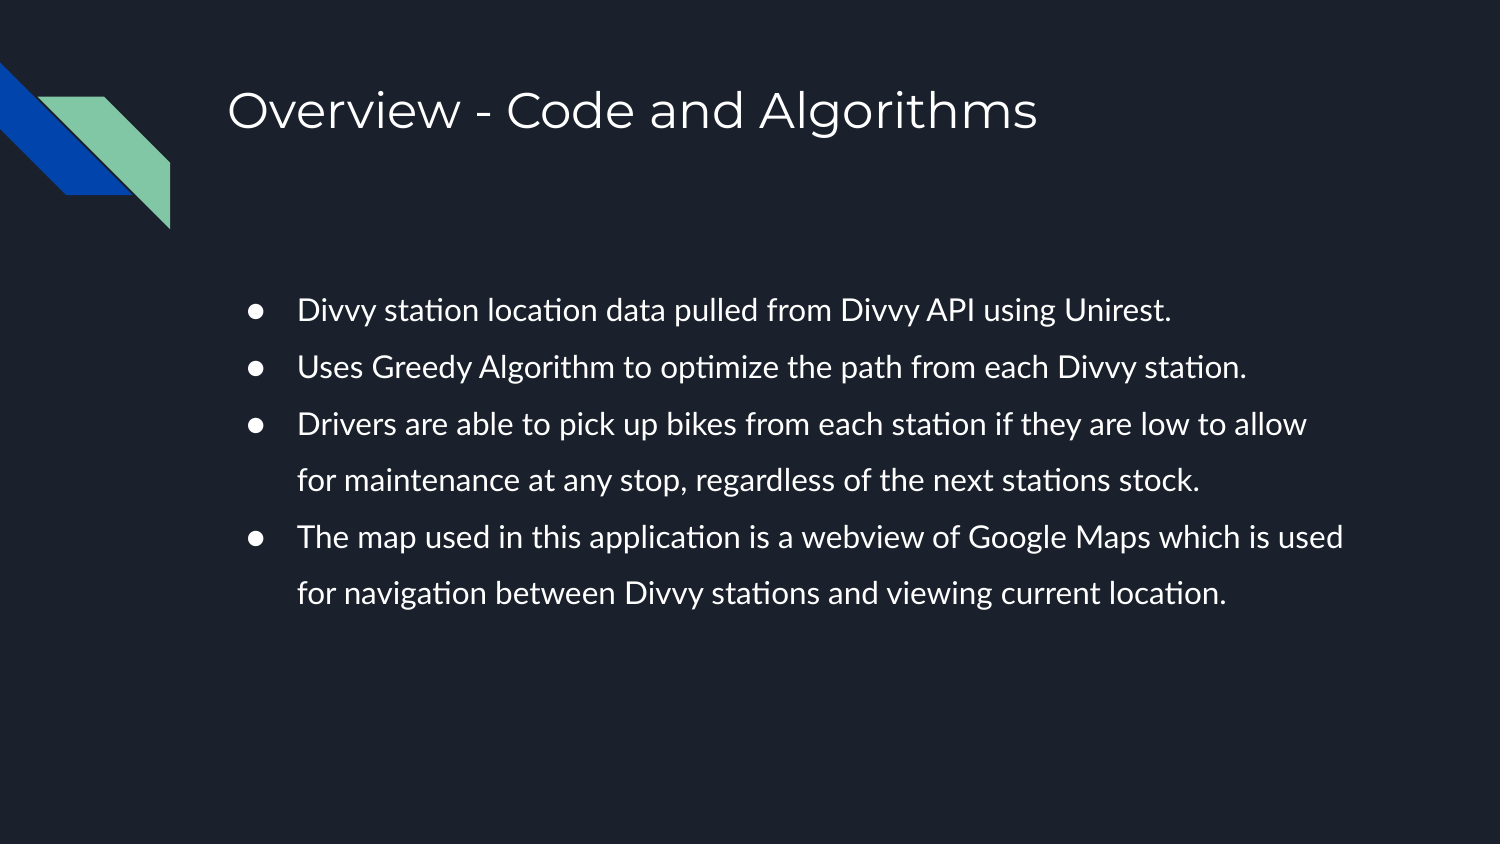

# Overview - Code and Algorithms
Divvy station location data pulled from Divvy API using Unirest.
Uses Greedy Algorithm to optimize the path from each Divvy station.
Drivers are able to pick up bikes from each station if they are low to allow for maintenance at any stop, regardless of the next stations stock.
The map used in this application is a webview of Google Maps which is used for navigation between Divvy stations and viewing current location.